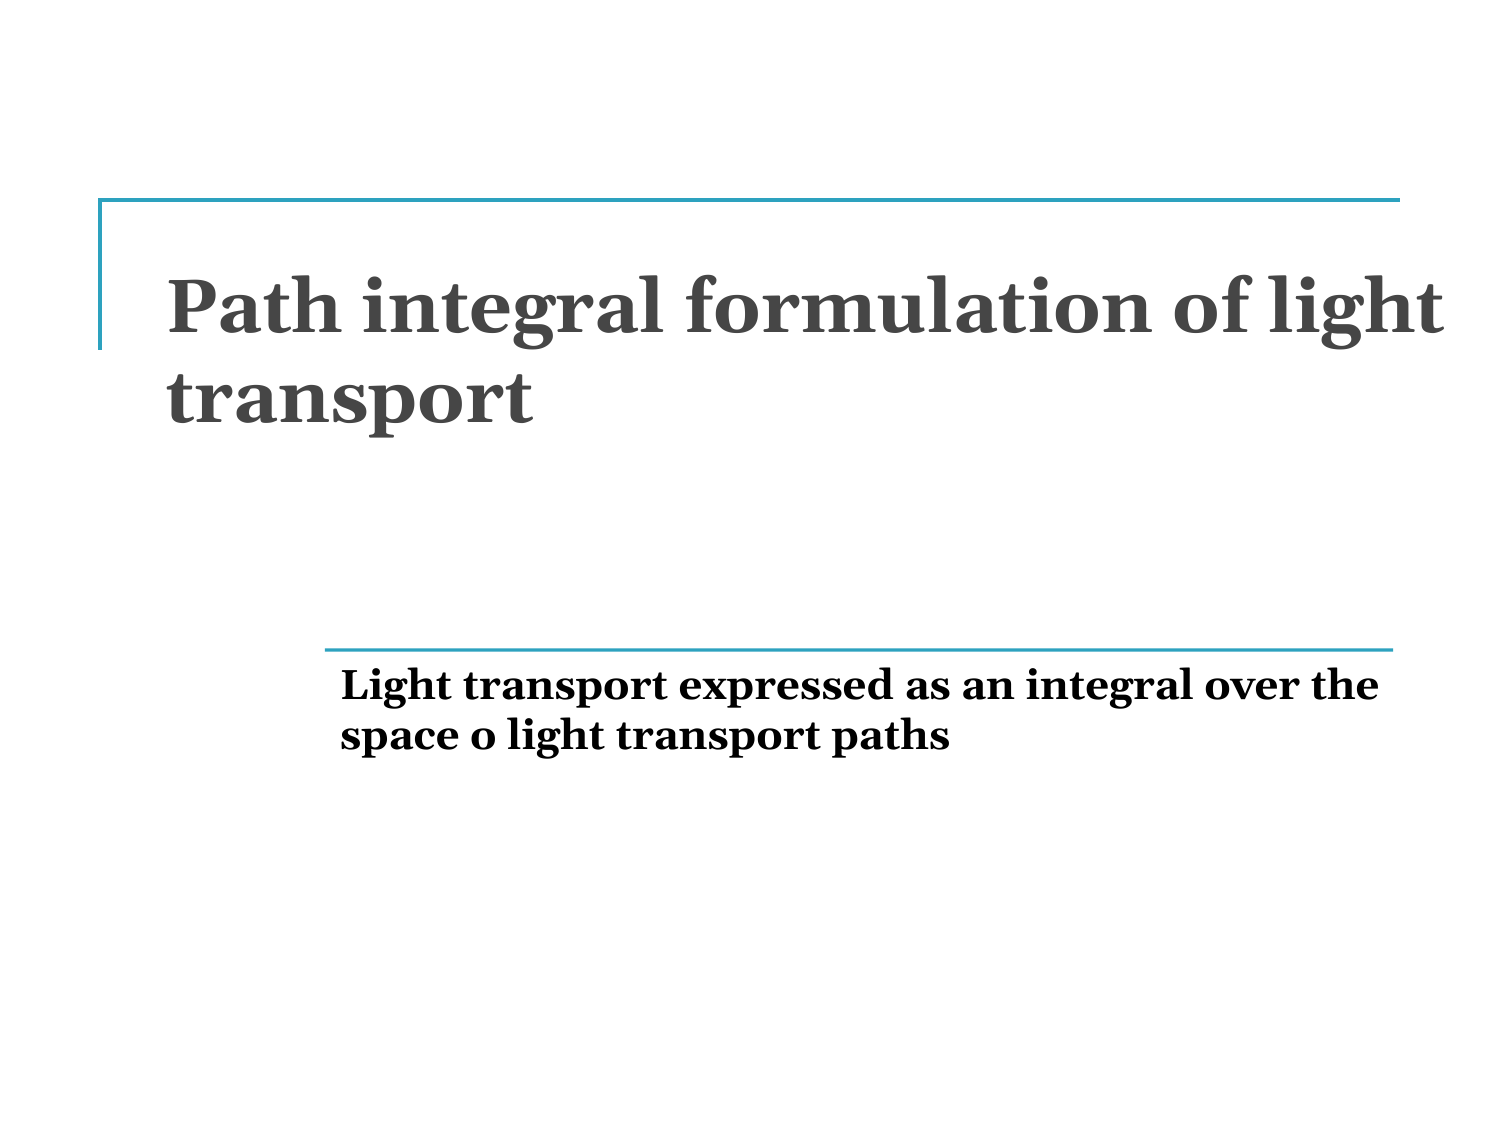

# Path integral formulation of light transport
Light transport expressed as an integral over the space o light transport paths